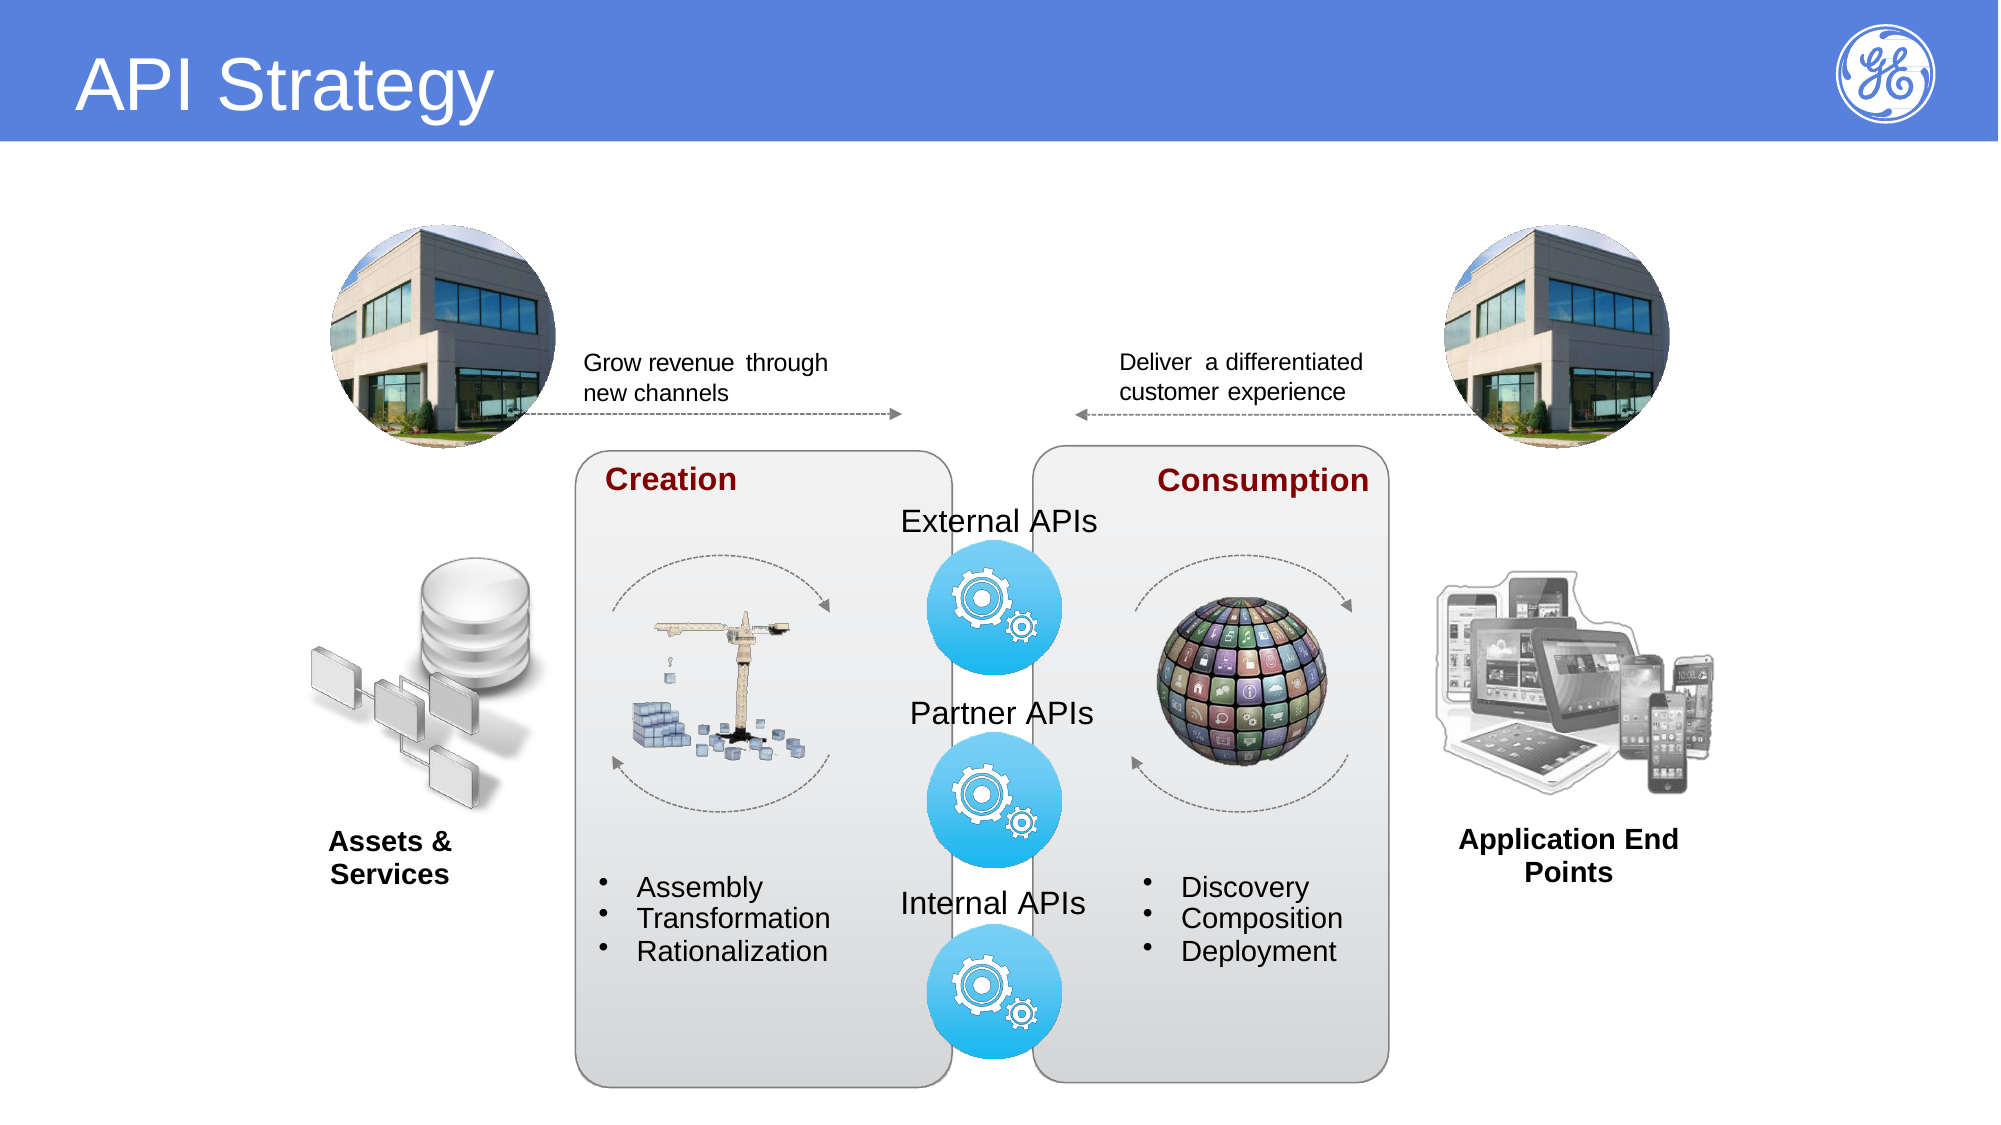

API Strategy

Grow revenue through
new channels
Deliver  a differentiated
customer experience

Creation
Consumption
External APIs

Partner APIs

Application End
Points
Assets &
Services
Assembly
Transformation
Rationalization
Discovery
Composition
Deployment
Internal APIs